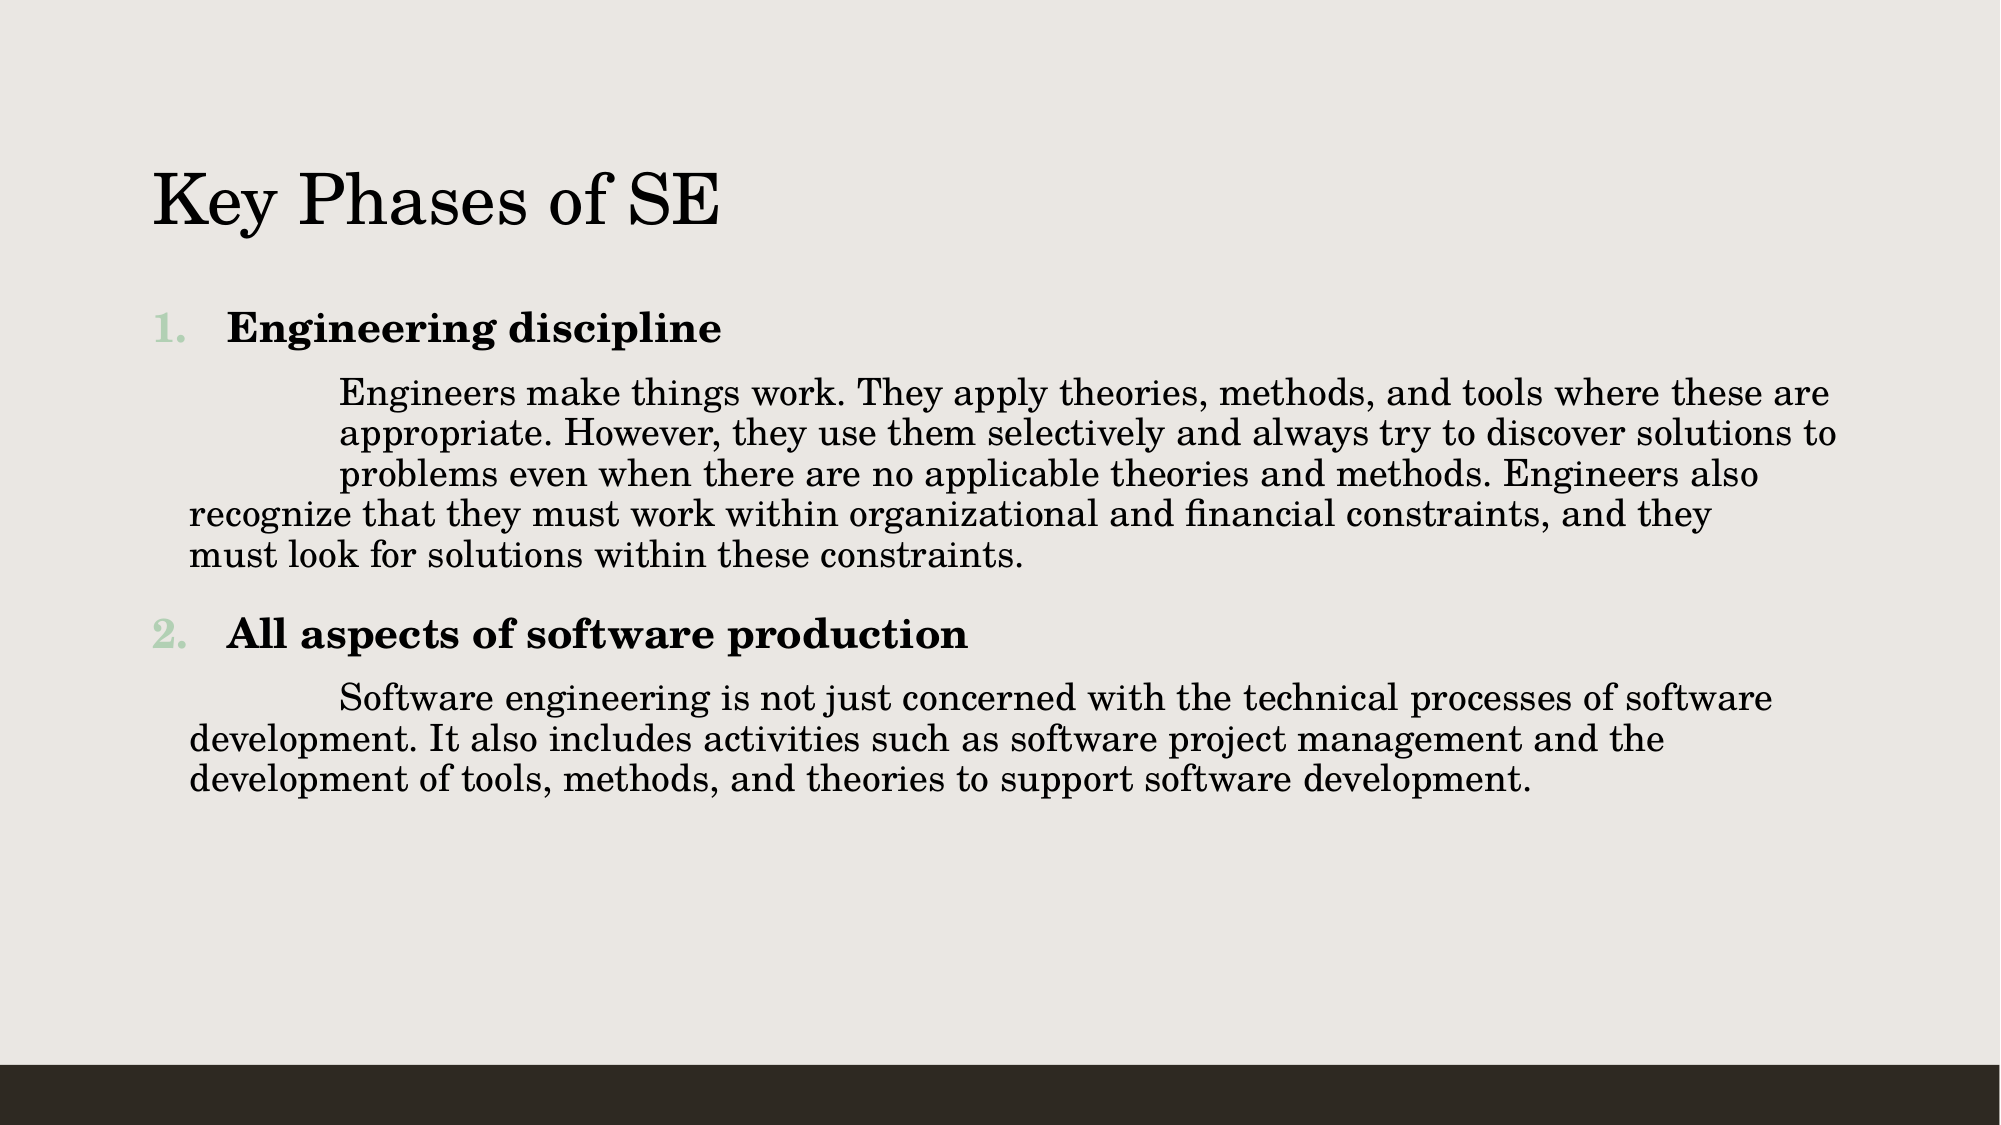

# Key Phases of SE
Engineering discipline
	Engineers make things work. They apply theories, methods, and tools where these are 	appropriate. However, they use them selectively and always try to discover solutions to 	problems even when there are no applicable theories and methods. Engineers also 	recognize that they must work within organizational and financial constraints, and they 	must look for solutions within these constraints.
All aspects of software production
	Software engineering is not just concerned with the technical processes of software 	development. It also includes activities such as software project management and the 	development of tools, methods, and theories to support software development.